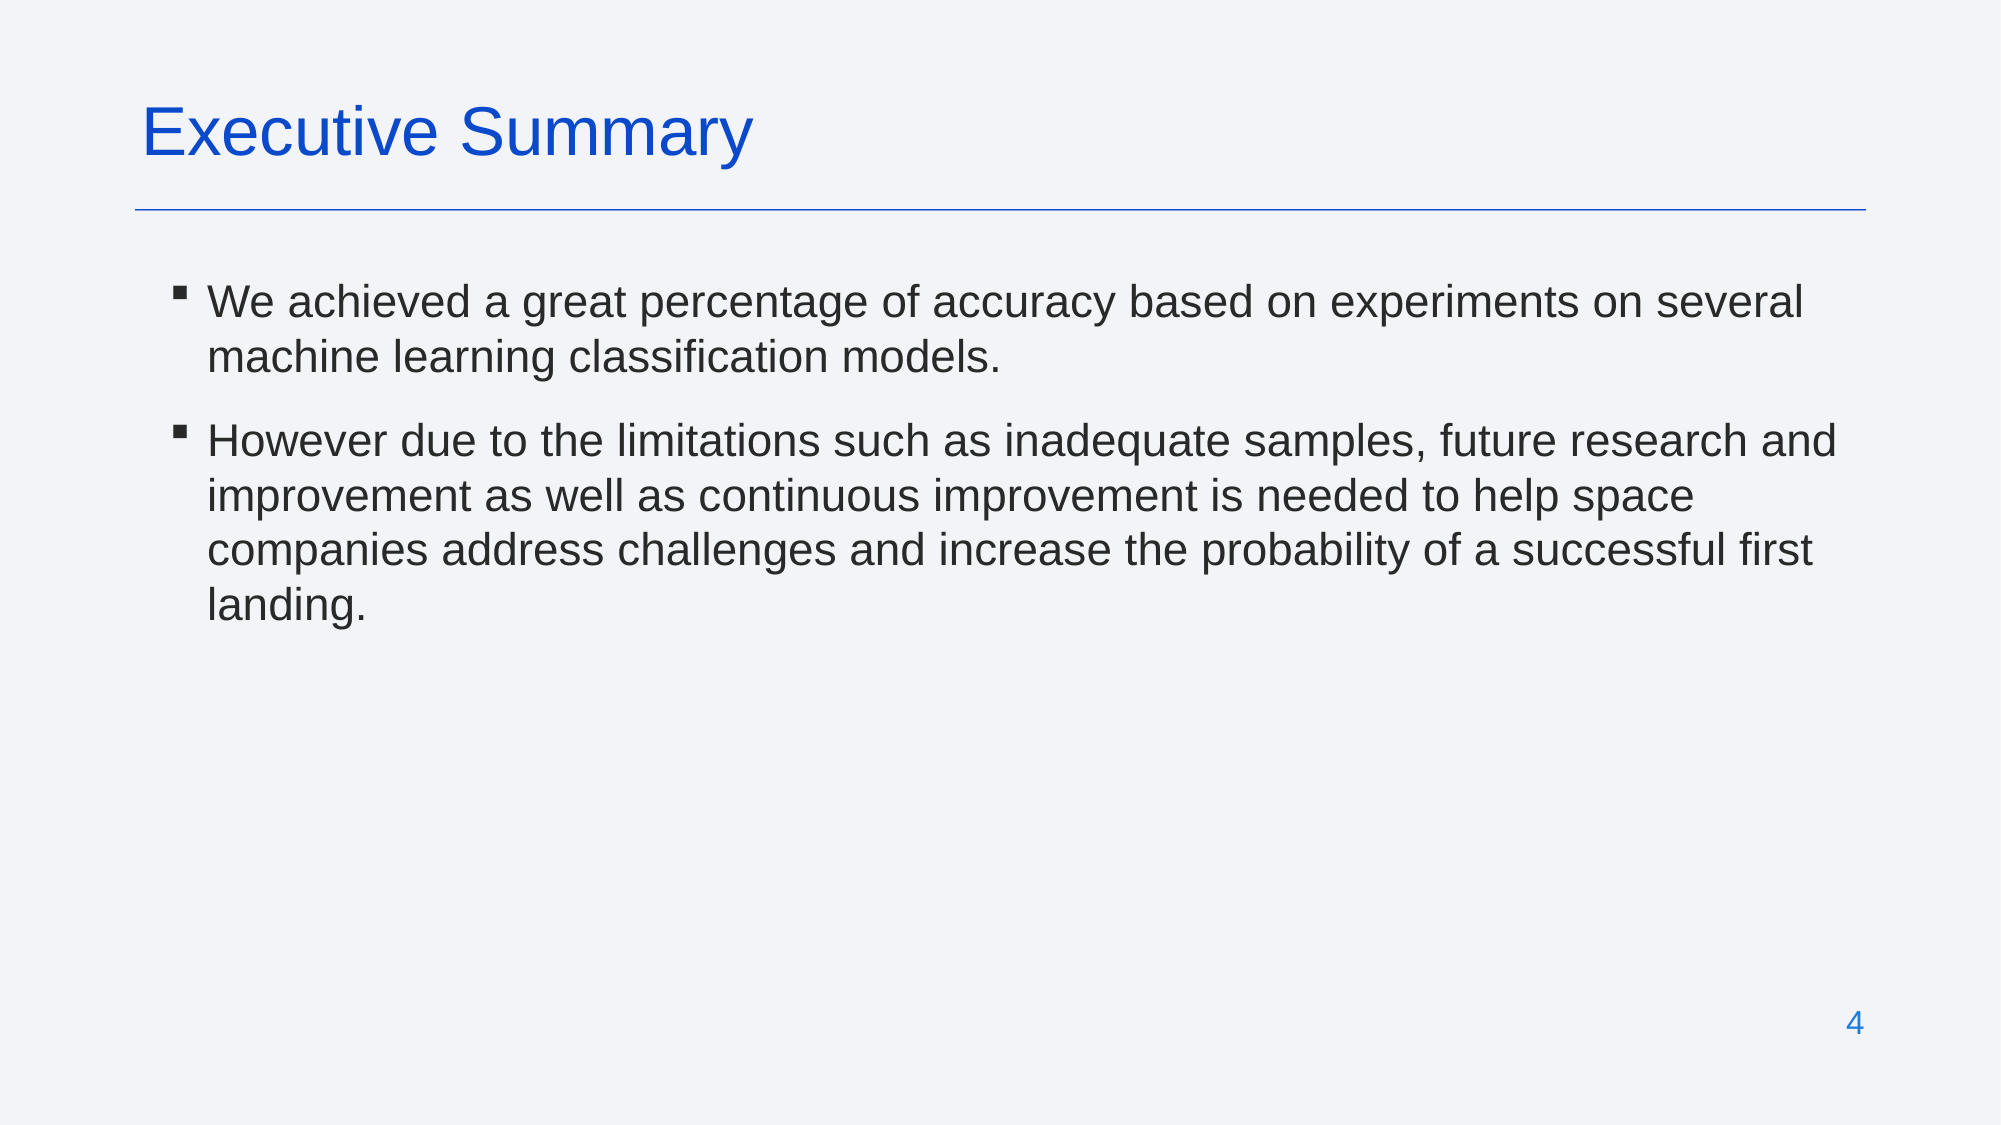

Executive Summary
We achieved a great percentage of accuracy based on experiments on several machine learning classification models.
However due to the limitations such as inadequate samples, future research and improvement as well as continuous improvement is needed to help space companies address challenges and increase the probability of a successful first landing.
4